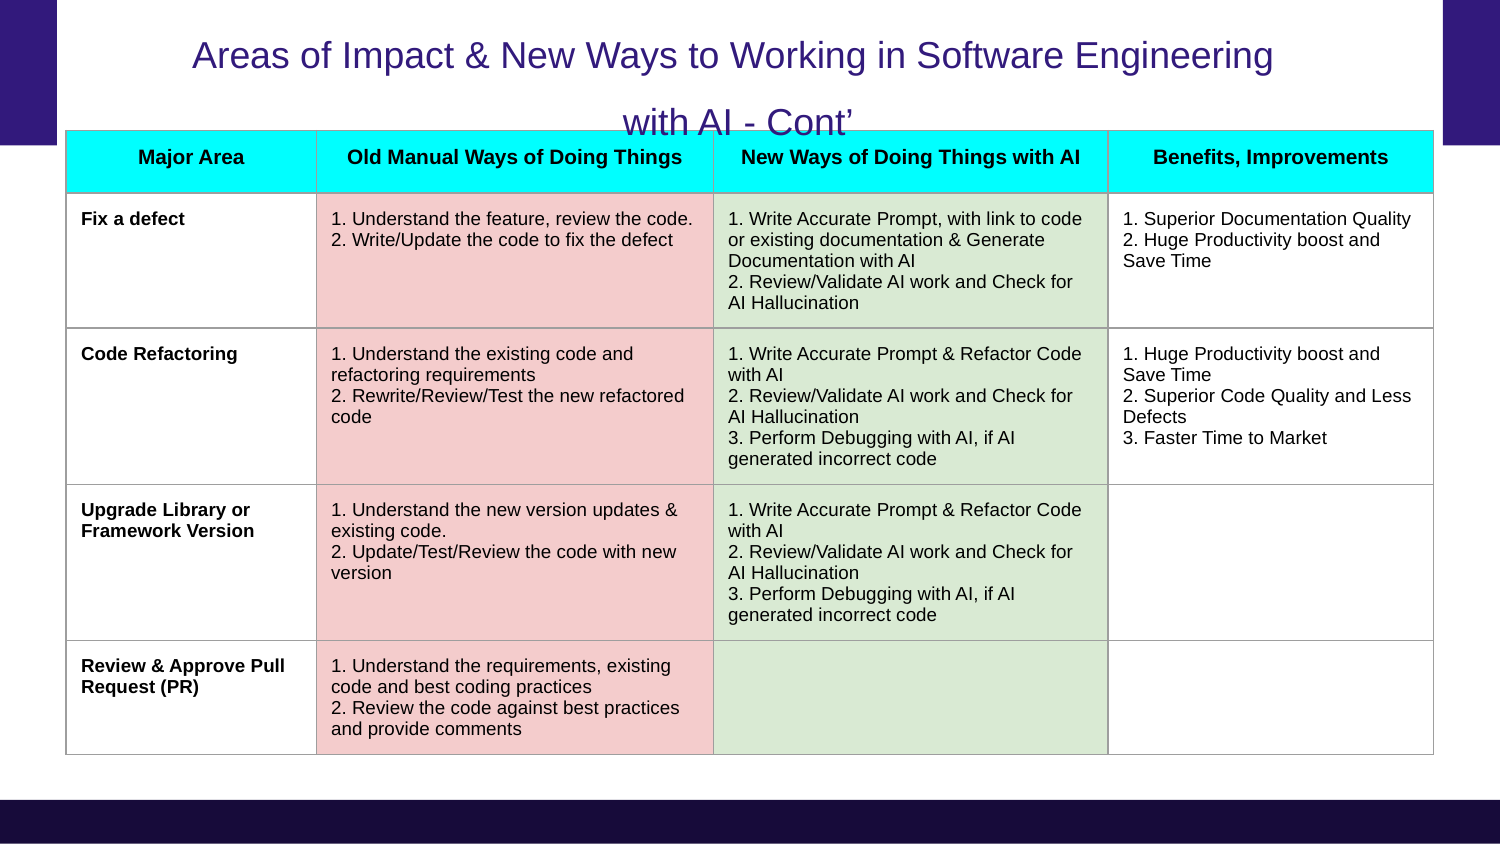

# Areas of Impact & New Ways to Working in Software Engineering
with AI - Cont’

| Major Area | Old Manual Ways of Doing Things | New Ways of Doing Things with AI | Benefits, Improvements |
| --- | --- | --- | --- |
| Fix a defect | 1. Understand the feature, review the code. 2. Write/Update the code to fix the defect | 1. Write Accurate Prompt, with link to code or existing documentation & Generate Documentation with AI 2. Review/Validate AI work and Check for AI Hallucination | 1. Superior Documentation Quality 2. Huge Productivity boost and Save Time |
| Code Refactoring | 1. Understand the existing code and refactoring requirements 2. Rewrite/Review/Test the new refactored code | 1. Write Accurate Prompt & Refactor Code with AI 2. Review/Validate AI work and Check for AI Hallucination 3. Perform Debugging with AI, if AI generated incorrect code | 1. Huge Productivity boost and Save Time 2. Superior Code Quality and Less Defects 3. Faster Time to Market |
| Upgrade Library or Framework Version | 1. Understand the new version updates & existing code. 2. Update/Test/Review the code with new version | 1. Write Accurate Prompt & Refactor Code with AI 2. Review/Validate AI work and Check for AI Hallucination 3. Perform Debugging with AI, if AI generated incorrect code |  |
| Review & Approve Pull Request (PR) | 1. Understand the requirements, existing code and best coding practices 2. Review the code against best practices and provide comments |  |  |